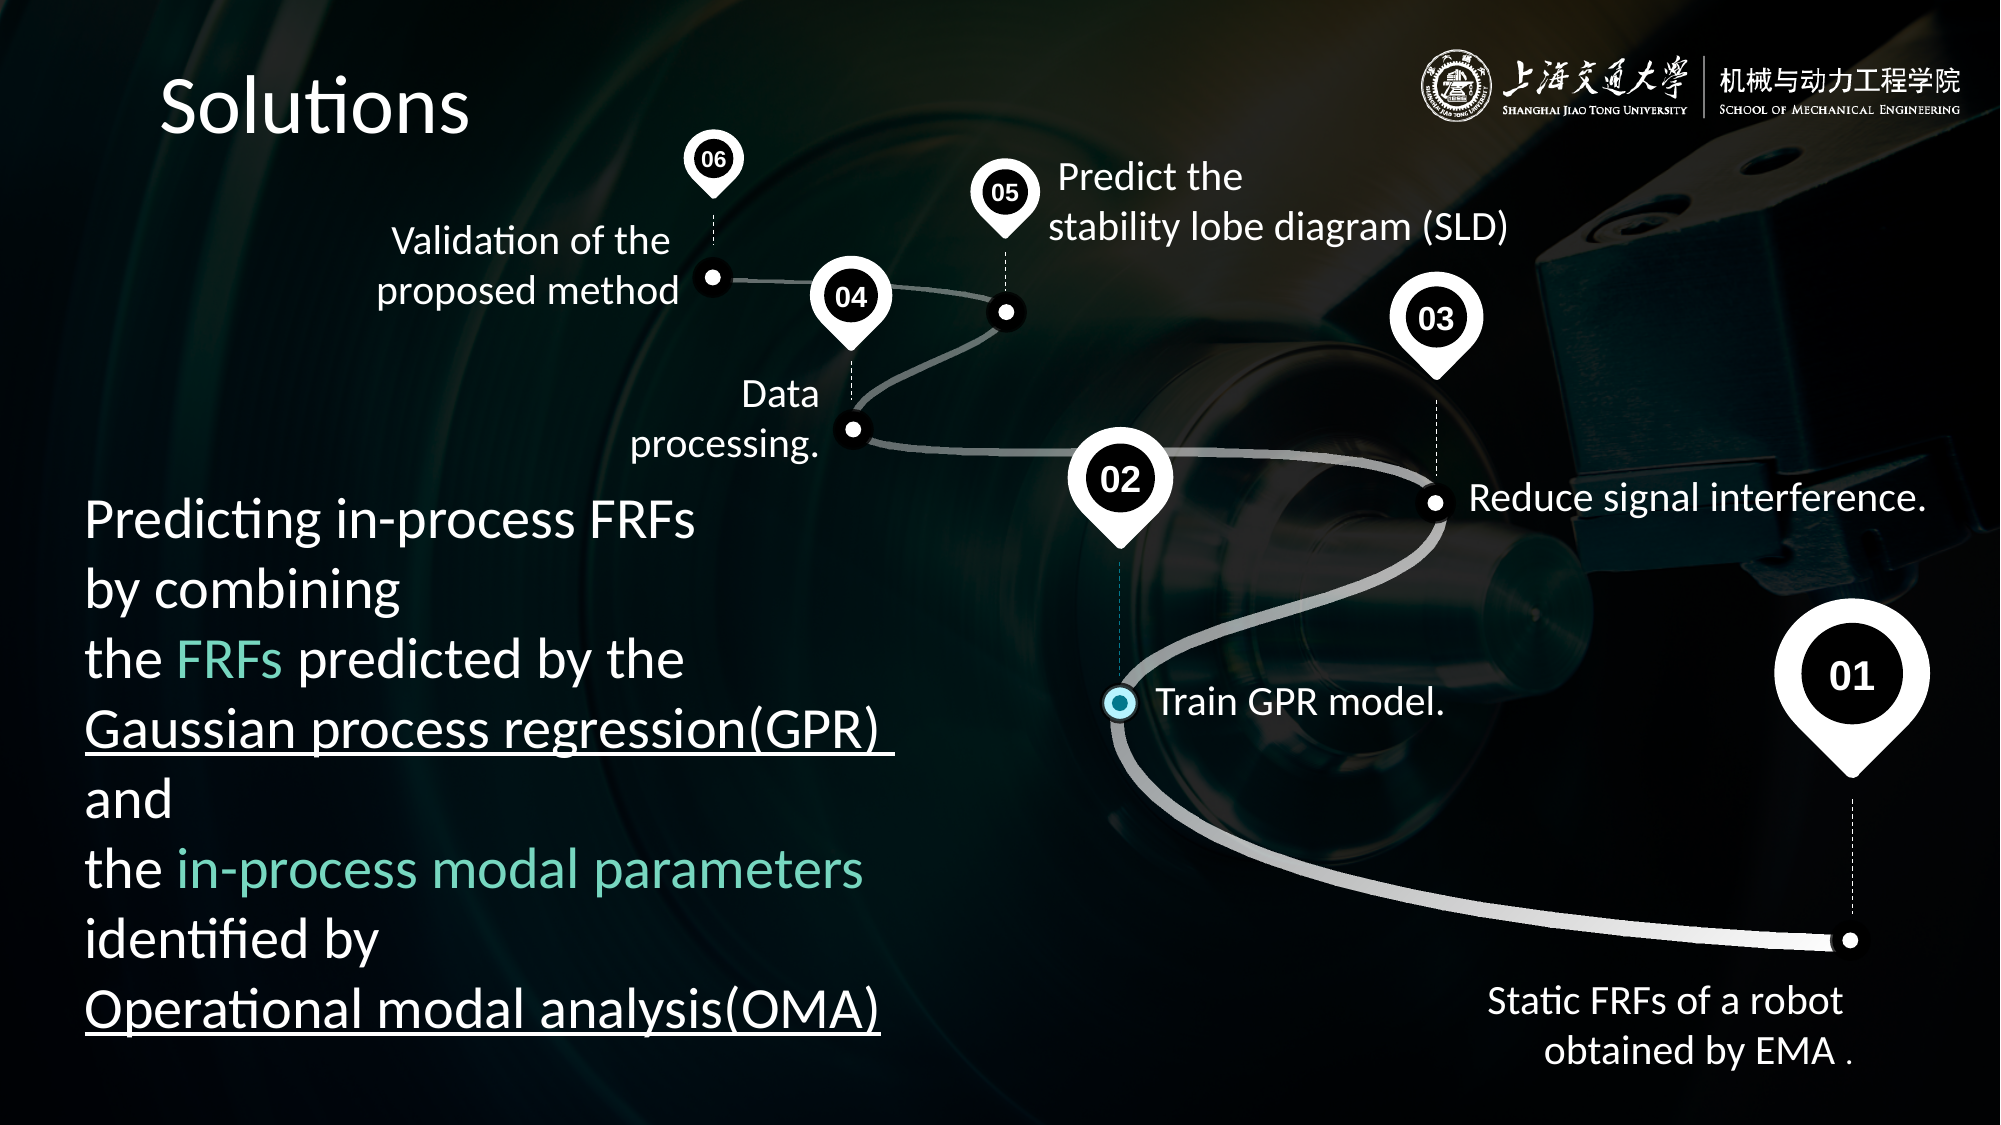

Solutions

06
 Predict the
stability lobe diagram (SLD)

05
Validation of the
proposed method

04

03

Data processing.

02
Reduce signal interference.

01
Train GPR model.

Static FRFs of a robot
 obtained by EMA .
Predicting in-process FRFs
by combining
the FRFs predicted by the
Gaussian process regression(GPR)
and
the in-process modal parameters identified by
Operational modal analysis(OMA)